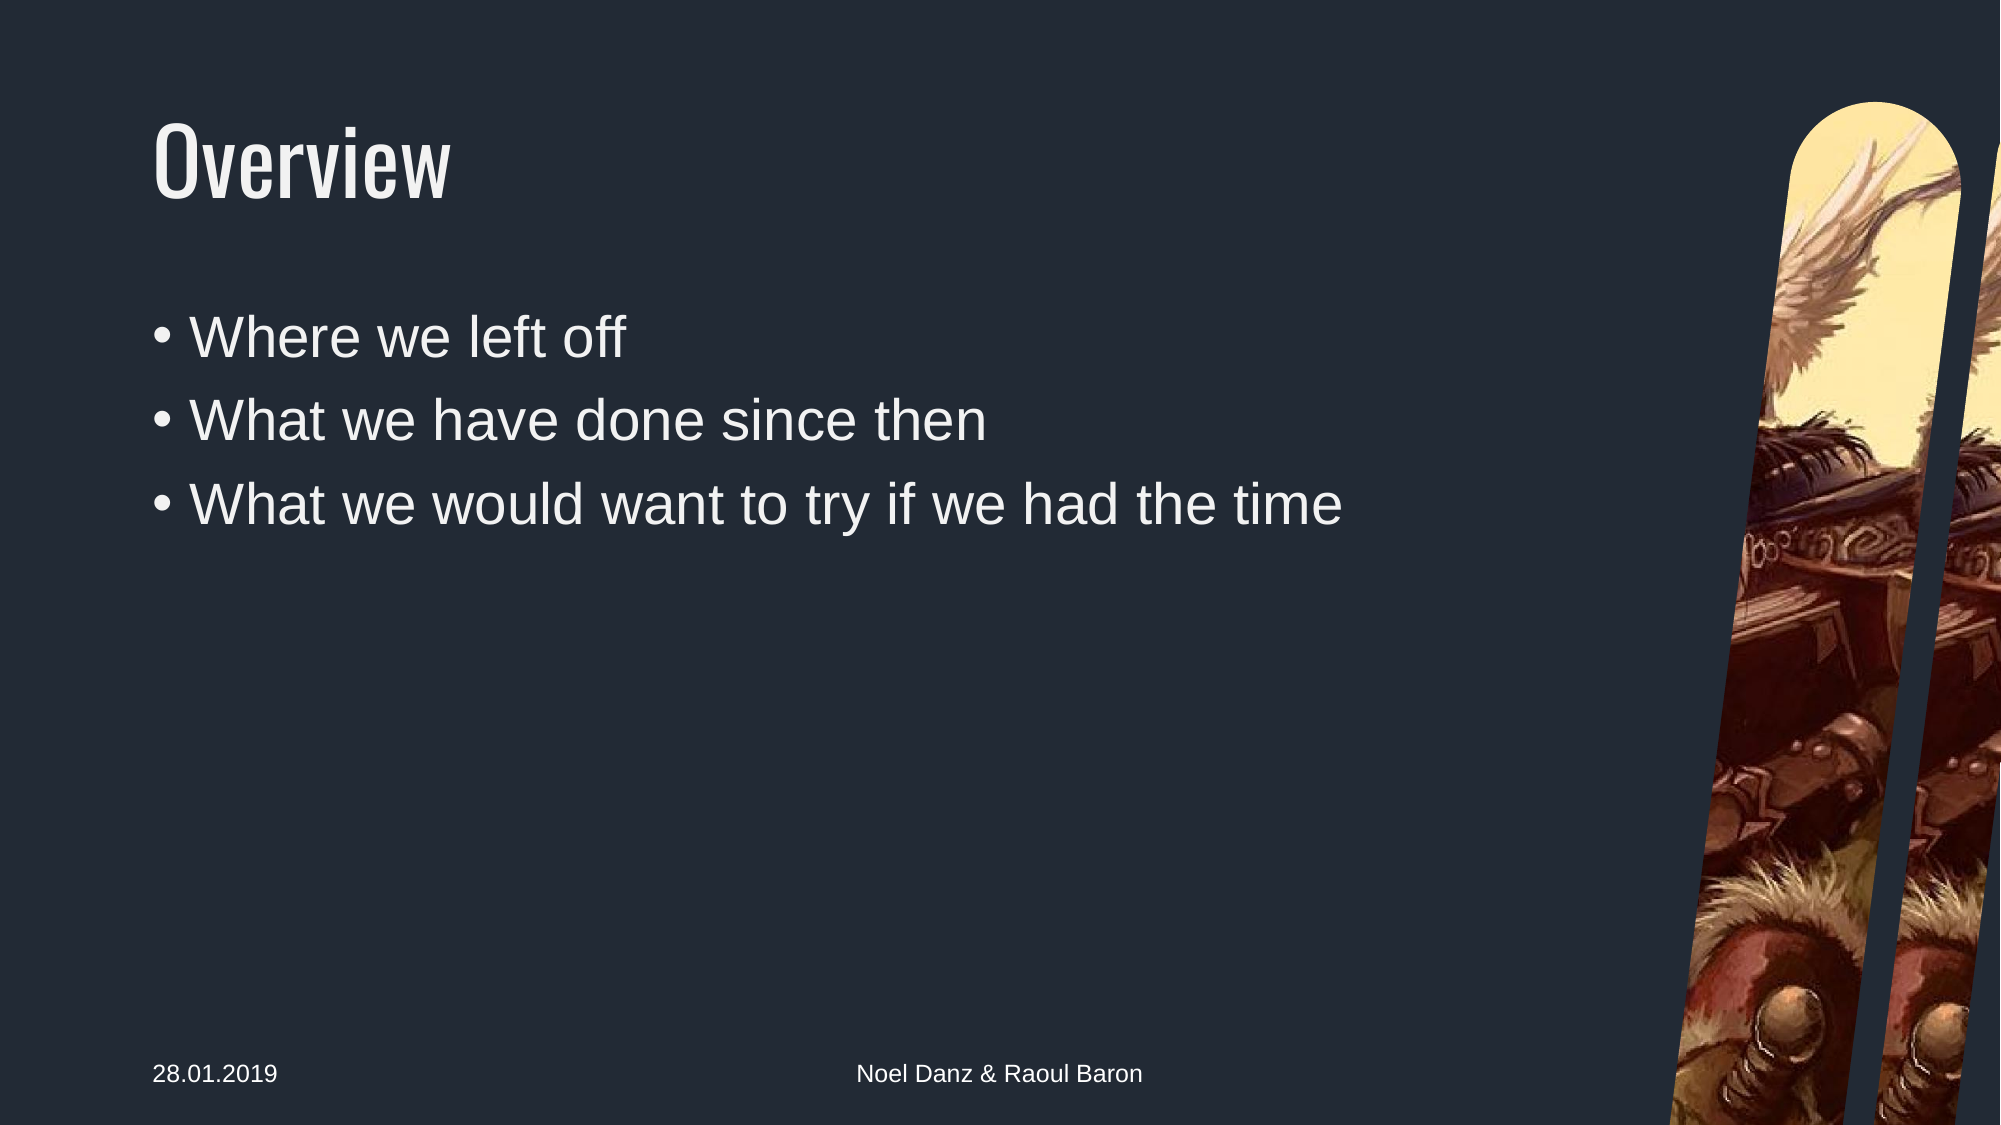

# Overview
Where we left off
What we have done since then
What we would want to try if we had the time

28.01.2019
Noel Danz & Raoul Baron
2